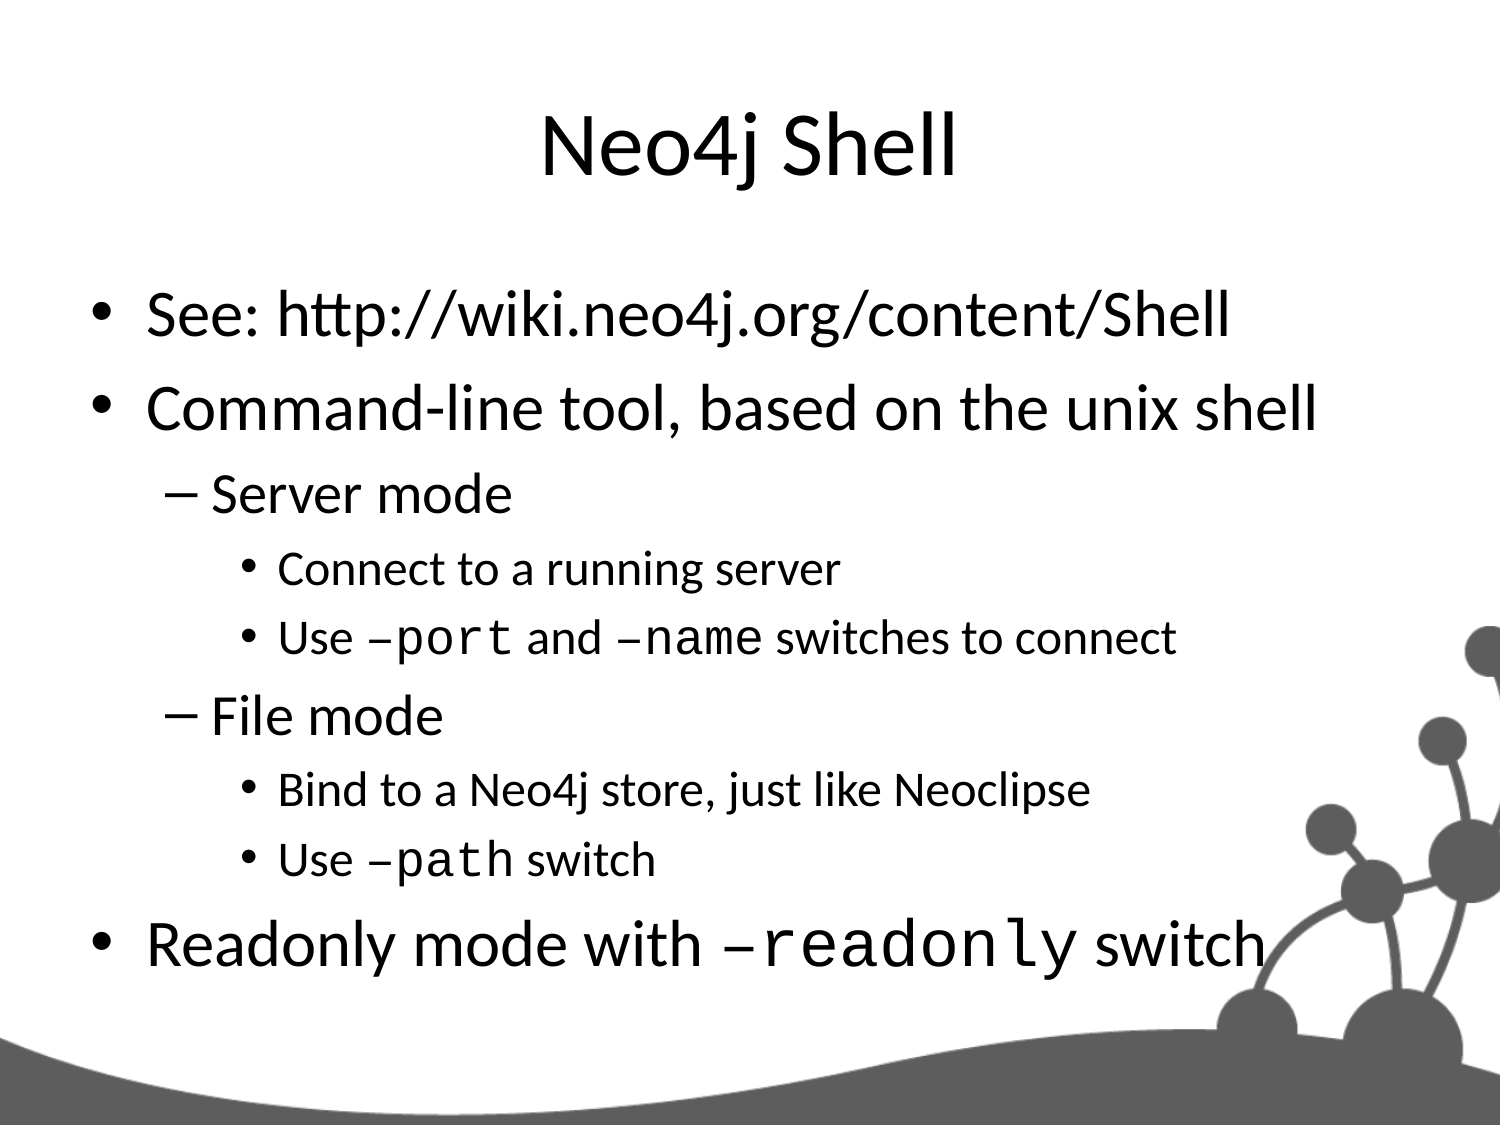

# Neo4j Shell
See: http://wiki.neo4j.org/content/Shell
Command-line tool, based on the unix shell
Server mode
Connect to a running server
Use –port and –name switches to connect
File mode
Bind to a Neo4j store, just like Neoclipse
Use –path switch
Readonly mode with –readonly switch